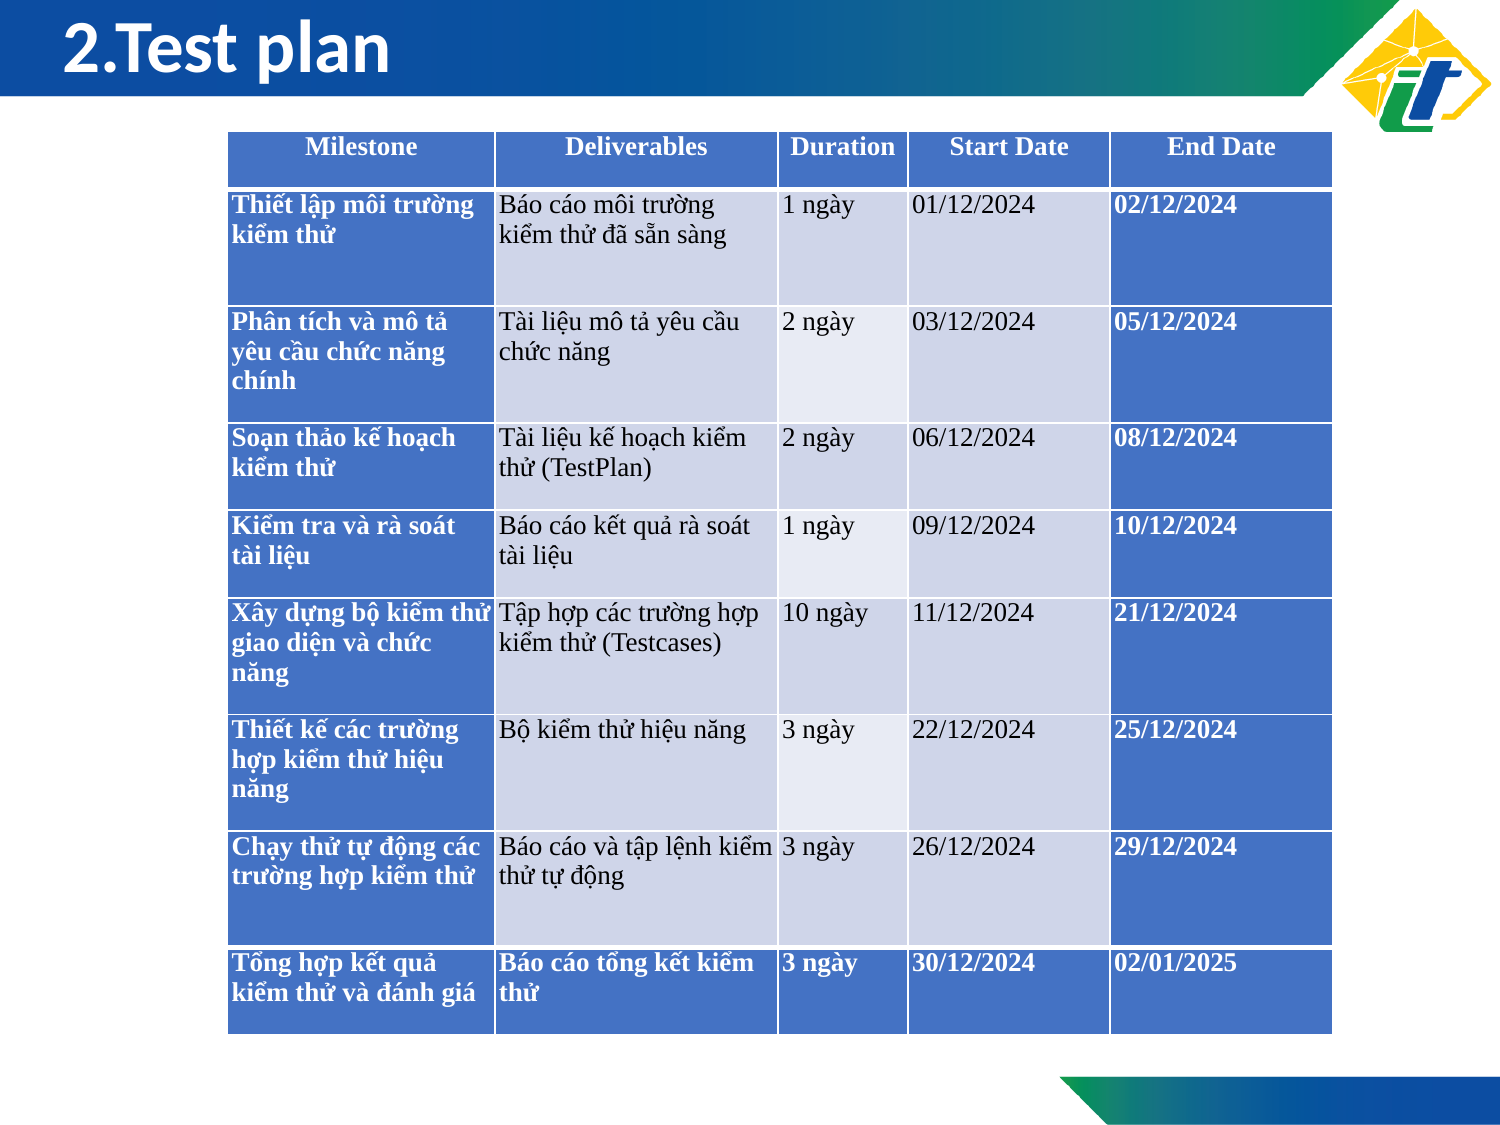

# 2.Test plan
| Milestone | Deliverables | Duration | Start Date | End Date |
| --- | --- | --- | --- | --- |
| Thiết lập môi trường kiểm thử | Báo cáo môi trường kiểm thử đã sẵn sàng | 1 ngày | 01/12/2024 | 02/12/2024 |
| Phân tích và mô tả yêu cầu chức năng chính | Tài liệu mô tả yêu cầu chức năng | 2 ngày | 03/12/2024 | 05/12/2024 |
| Soạn thảo kế hoạch kiểm thử | Tài liệu kế hoạch kiểm thử (TestPlan) | 2 ngày | 06/12/2024 | 08/12/2024 |
| Kiểm tra và rà soát tài liệu | Báo cáo kết quả rà soát tài liệu | 1 ngày | 09/12/2024 | 10/12/2024 |
| Xây dựng bộ kiểm thử giao diện và chức năng | Tập hợp các trường hợp kiểm thử (Testcases) | 10 ngày | 11/12/2024 | 21/12/2024 |
| Thiết kế các trường hợp kiểm thử hiệu năng | Bộ kiểm thử hiệu năng | 3 ngày | 22/12/2024 | 25/12/2024 |
| Chạy thử tự động các trường hợp kiểm thử | Báo cáo và tập lệnh kiểm thử tự động | 3 ngày | 26/12/2024 | 29/12/2024 |
| Tổng hợp kết quả kiểm thử và đánh giá | Báo cáo tổng kết kiểm thử | 3 ngày | 30/12/2024 | 02/01/2025 |